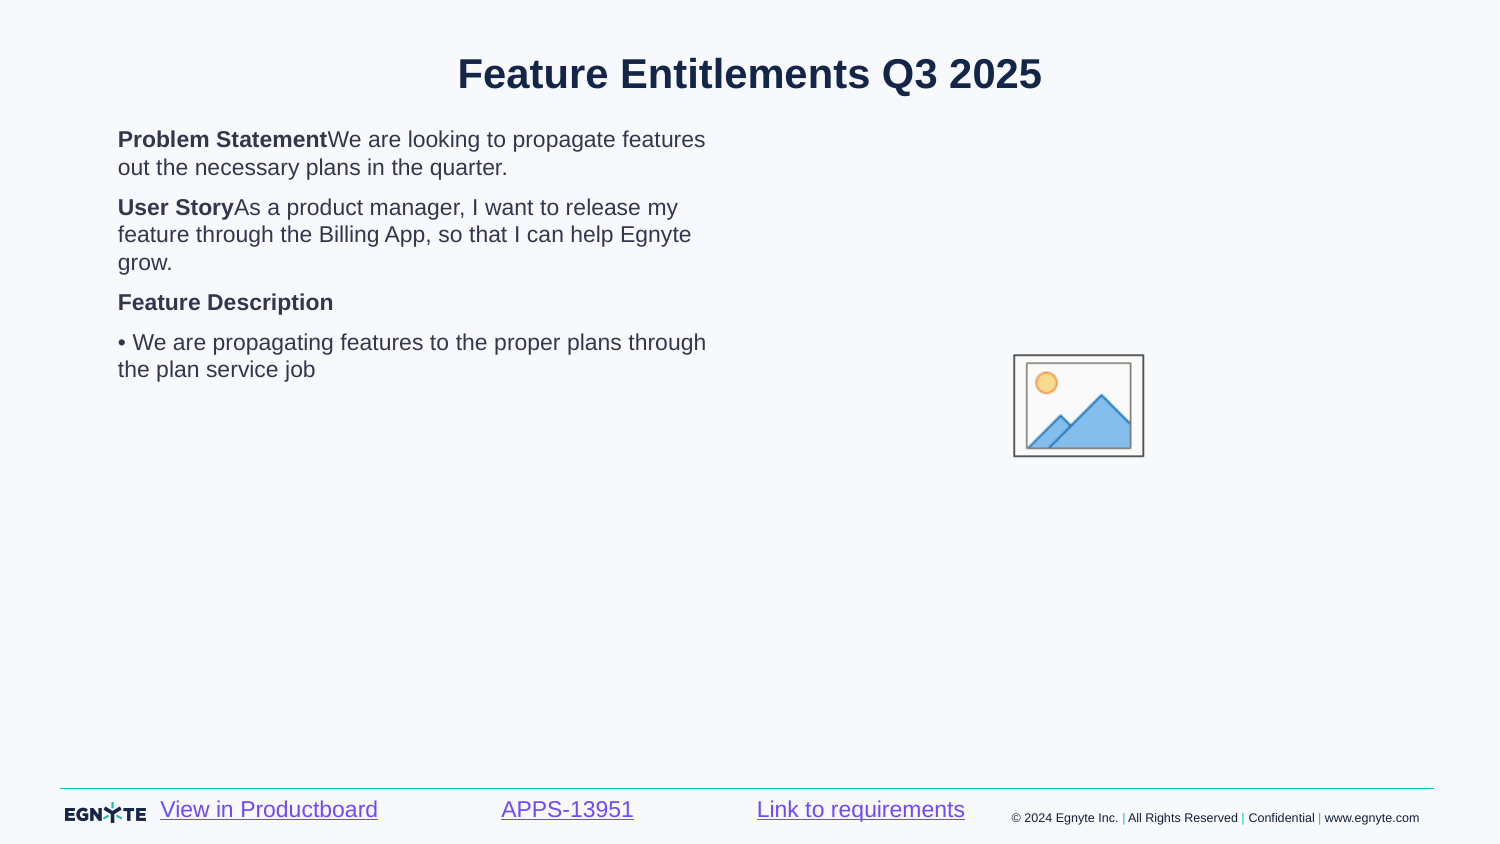

# Feature Entitlements Q3 2025
Problem StatementWe are looking to propagate features out the necessary plans in the quarter.
User StoryAs a product manager, I want to release my feature through the Billing App, so that I can help Egnyte grow.
Feature Description
• We are propagating features to the proper plans through the plan service job

Link to requirements
APPS-13951
View in Productboard